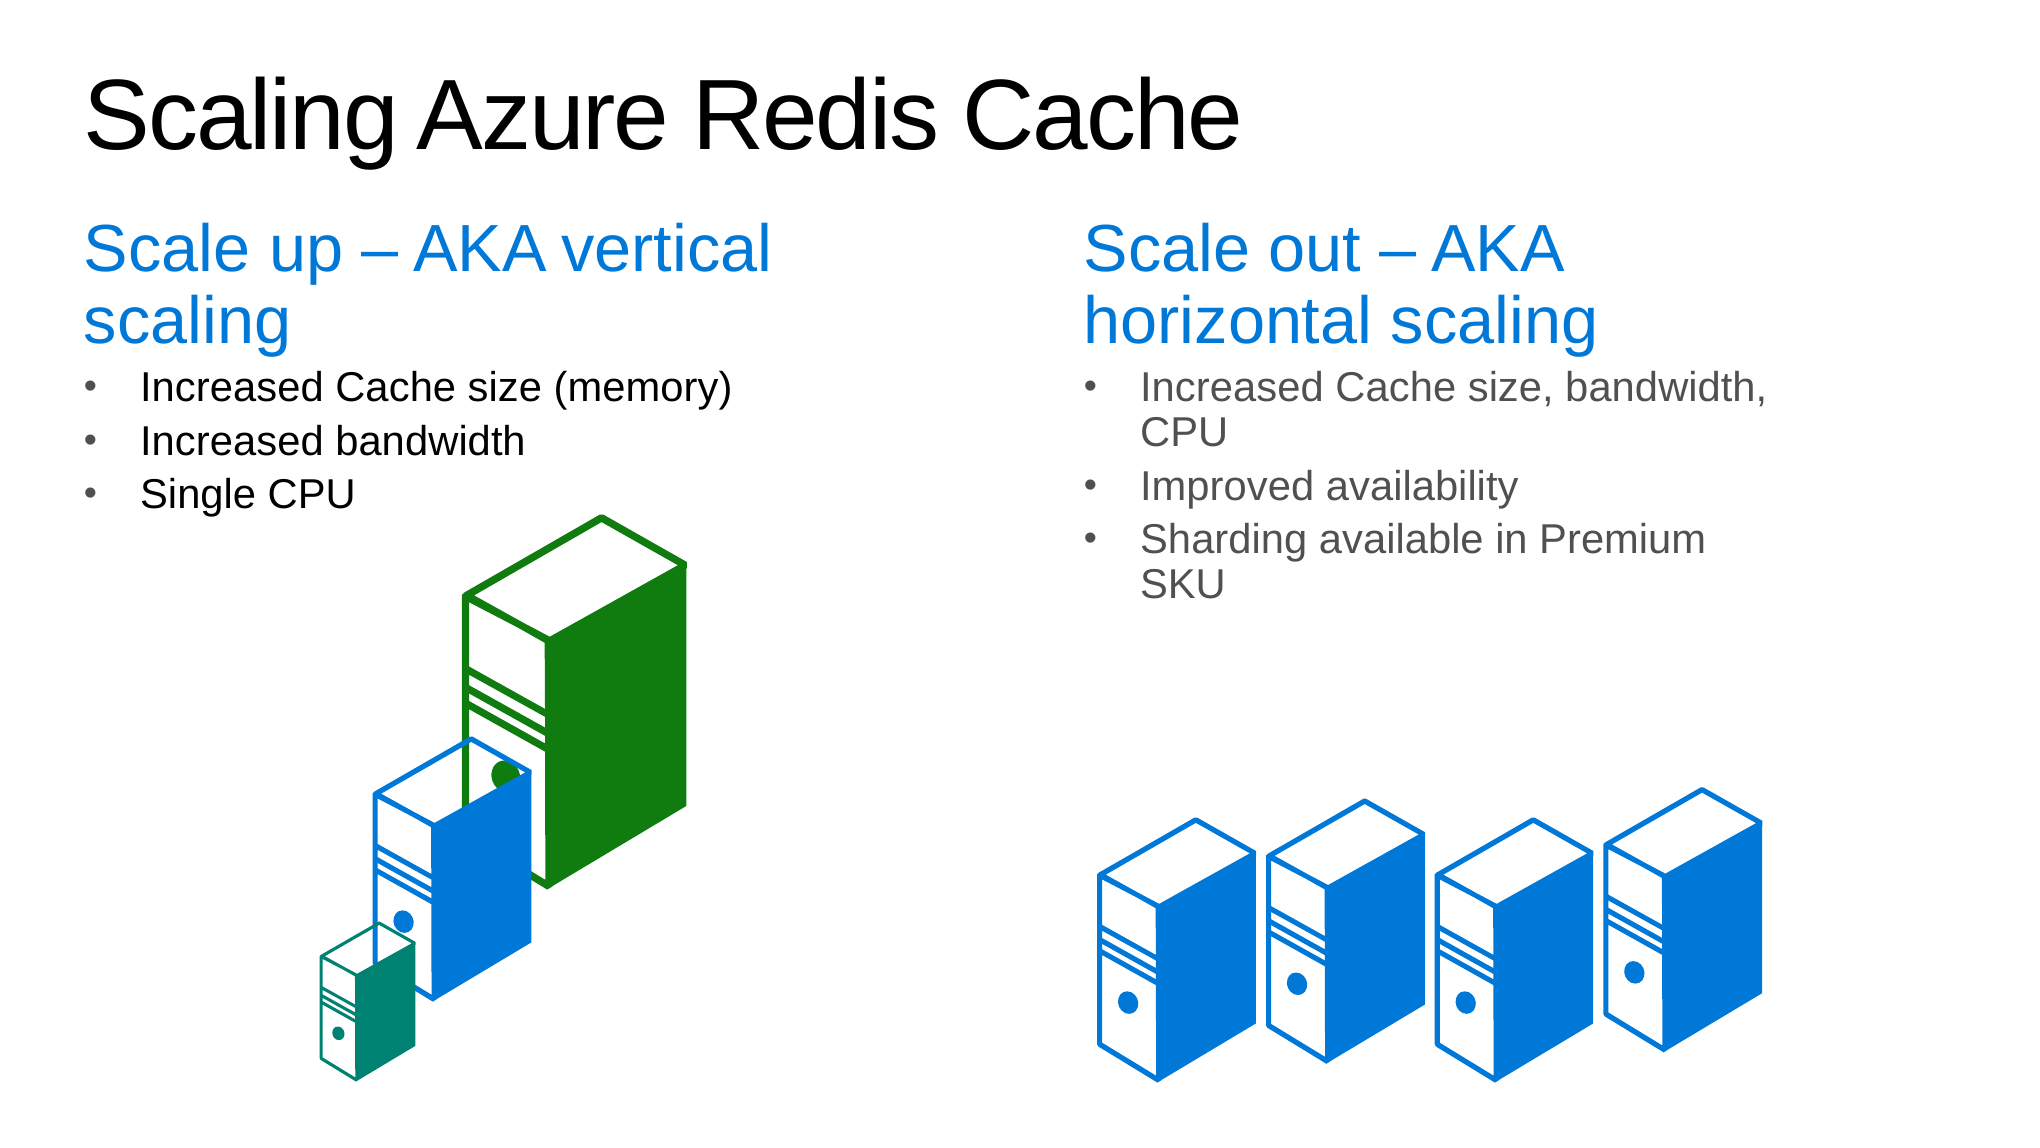

# Scaling Azure Redis Cache
Scale up – AKA vertical scaling
Increased Cache size (memory)
Increased bandwidth
Single CPU

Scale out – AKA horizontal scaling
Increased Cache size, bandwidth, CPU
Improved availability
Sharding available in Premium SKU